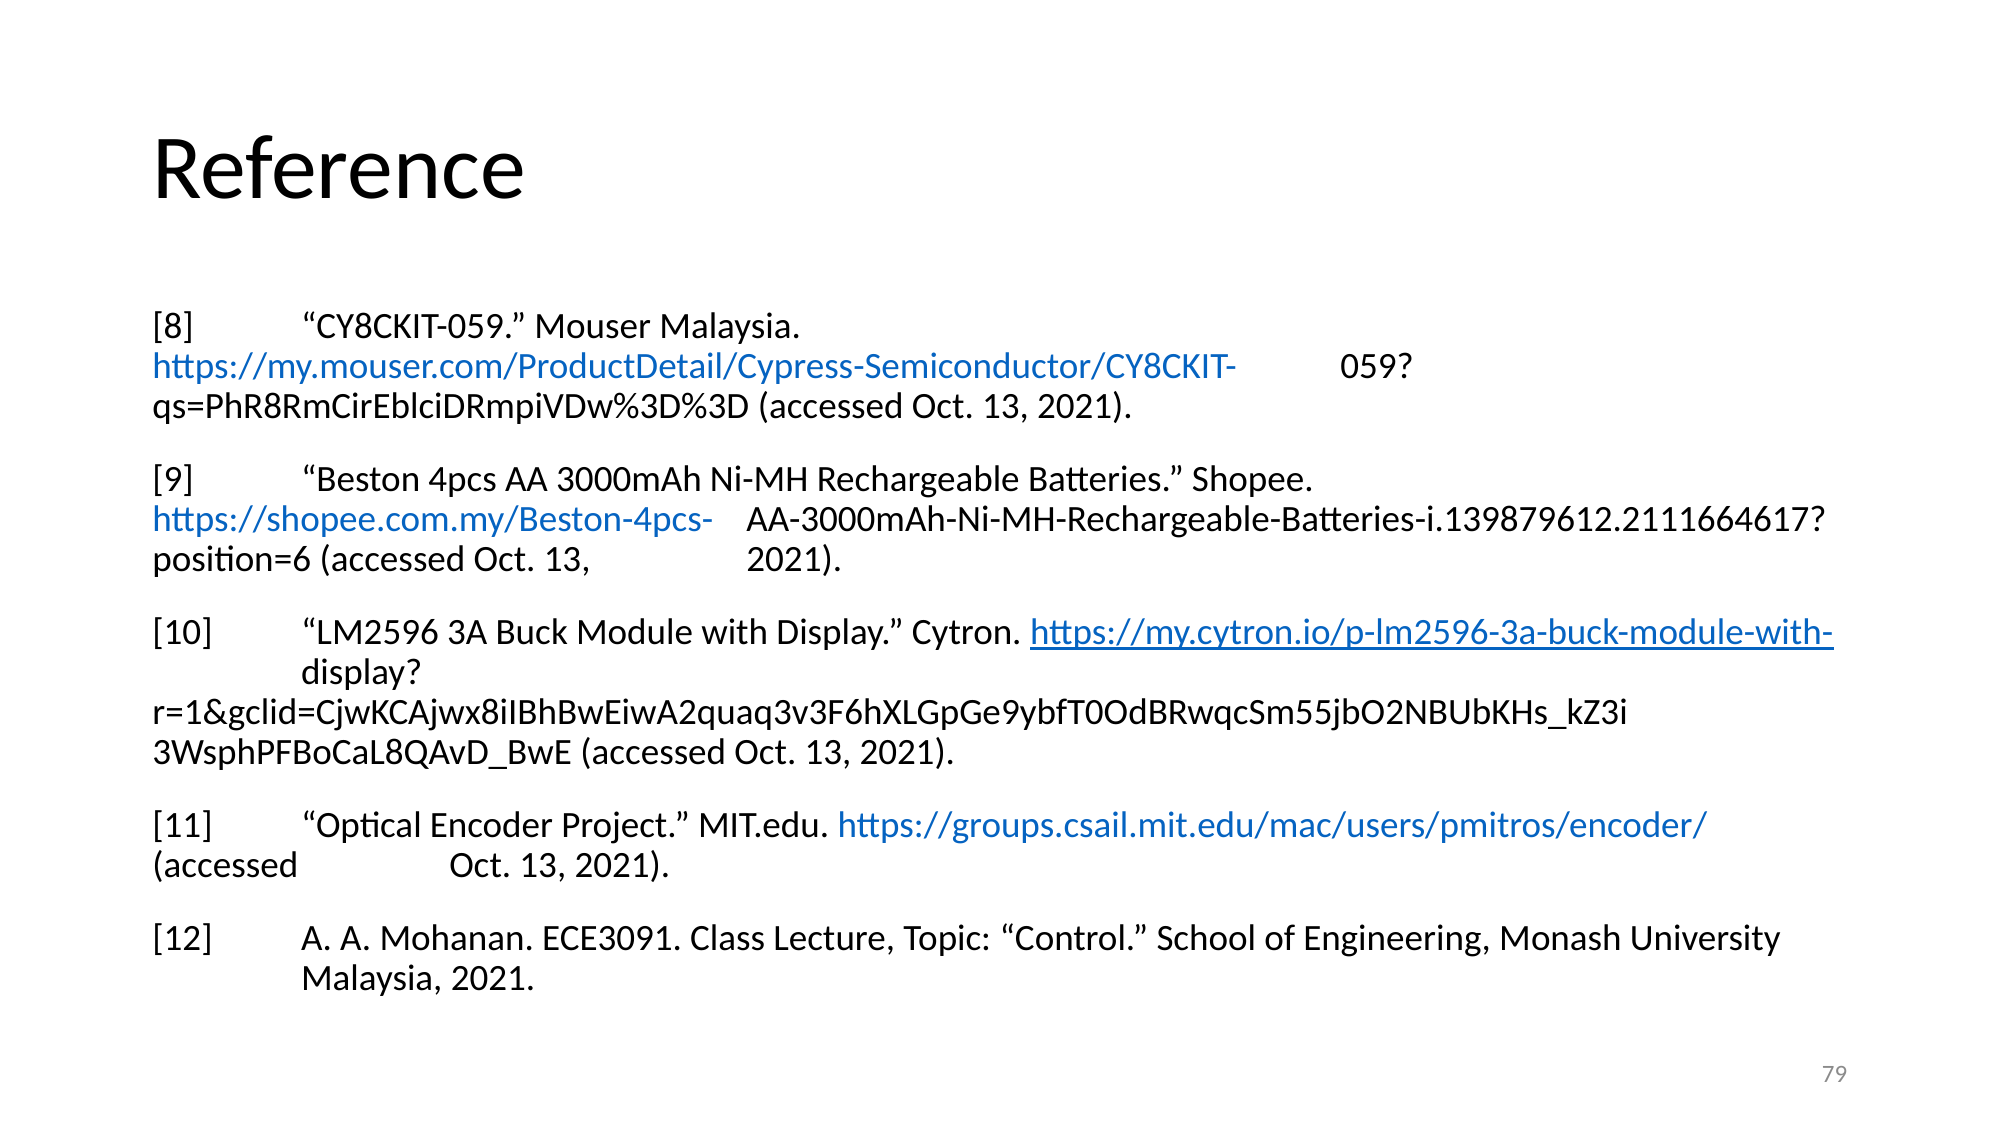

# Reference
[8]	“CY8CKIT-059.” Mouser Malaysia. https://my.mouser.com/ProductDetail/Cypress-Semiconductor/CY8CKIT-	059?qs=PhR8RmCirEblciDRmpiVDw%3D%3D (accessed Oct. 13, 2021).
[9]	“Beston 4pcs AA 3000mAh Ni-MH Rechargeable Batteries.” Shopee. https://shopee.com.my/Beston-4pcs-	AA-3000mAh-Ni-MH-Rechargeable-Batteries-i.139879612.2111664617?position=6 (accessed Oct. 13, 	2021).
[10]	“LM2596 3A Buck Module with Display.” Cytron. https://my.cytron.io/p-lm2596-3a-buck-module-with-	display?r=1&gclid=CjwKCAjwx8iIBhBwEiwA2quaq3v3F6hXLGpGe9ybfT0OdBRwqcSm55jbO2NBUbKHs_kZ3i	3WsphPFBoCaL8QAvD_BwE (accessed Oct. 13, 2021).
[11]	“Optical Encoder Project.” MIT.edu. https://groups.csail.mit.edu/mac/users/pmitros/encoder/ (accessed 	Oct. 13, 2021).
[12]	A. A. Mohanan. ECE3091. Class Lecture, Topic: “Control.” School of Engineering, Monash University 	Malaysia, 2021.
79